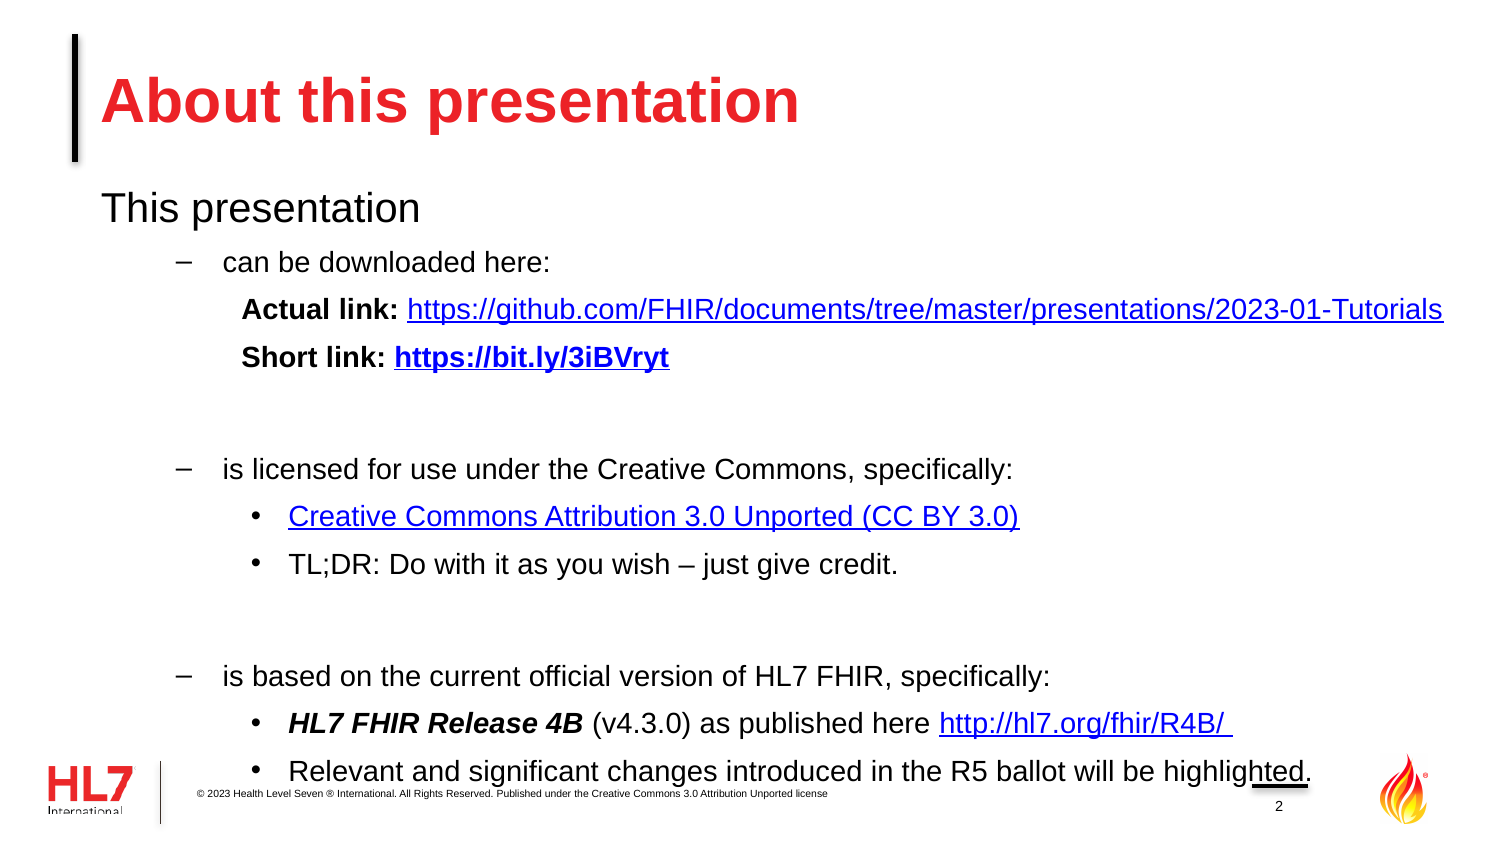

# About this presentation
This presentation
can be downloaded here:
Actual link: https://github.com/FHIR/documents/tree/master/presentations/2023-01-Tutorials
Short link: https://bit.ly/3iBVryt

is licensed for use under the Creative Commons, specifically:
Creative Commons Attribution 3.0 Unported (CC BY 3.0)
TL;DR: Do with it as you wish – just give credit.

is based on the current official version of HL7 FHIR, specifically:
HL7 FHIR Release 4B (v4.3.0) as published here http://hl7.org/fhir/R4B/
Relevant and significant changes introduced in the R5 ballot will be highlighted.

© 2023 Health Level Seven ® International. All Rights Reserved. Published under the Creative Commons 3.0 Attribution Unported license

2